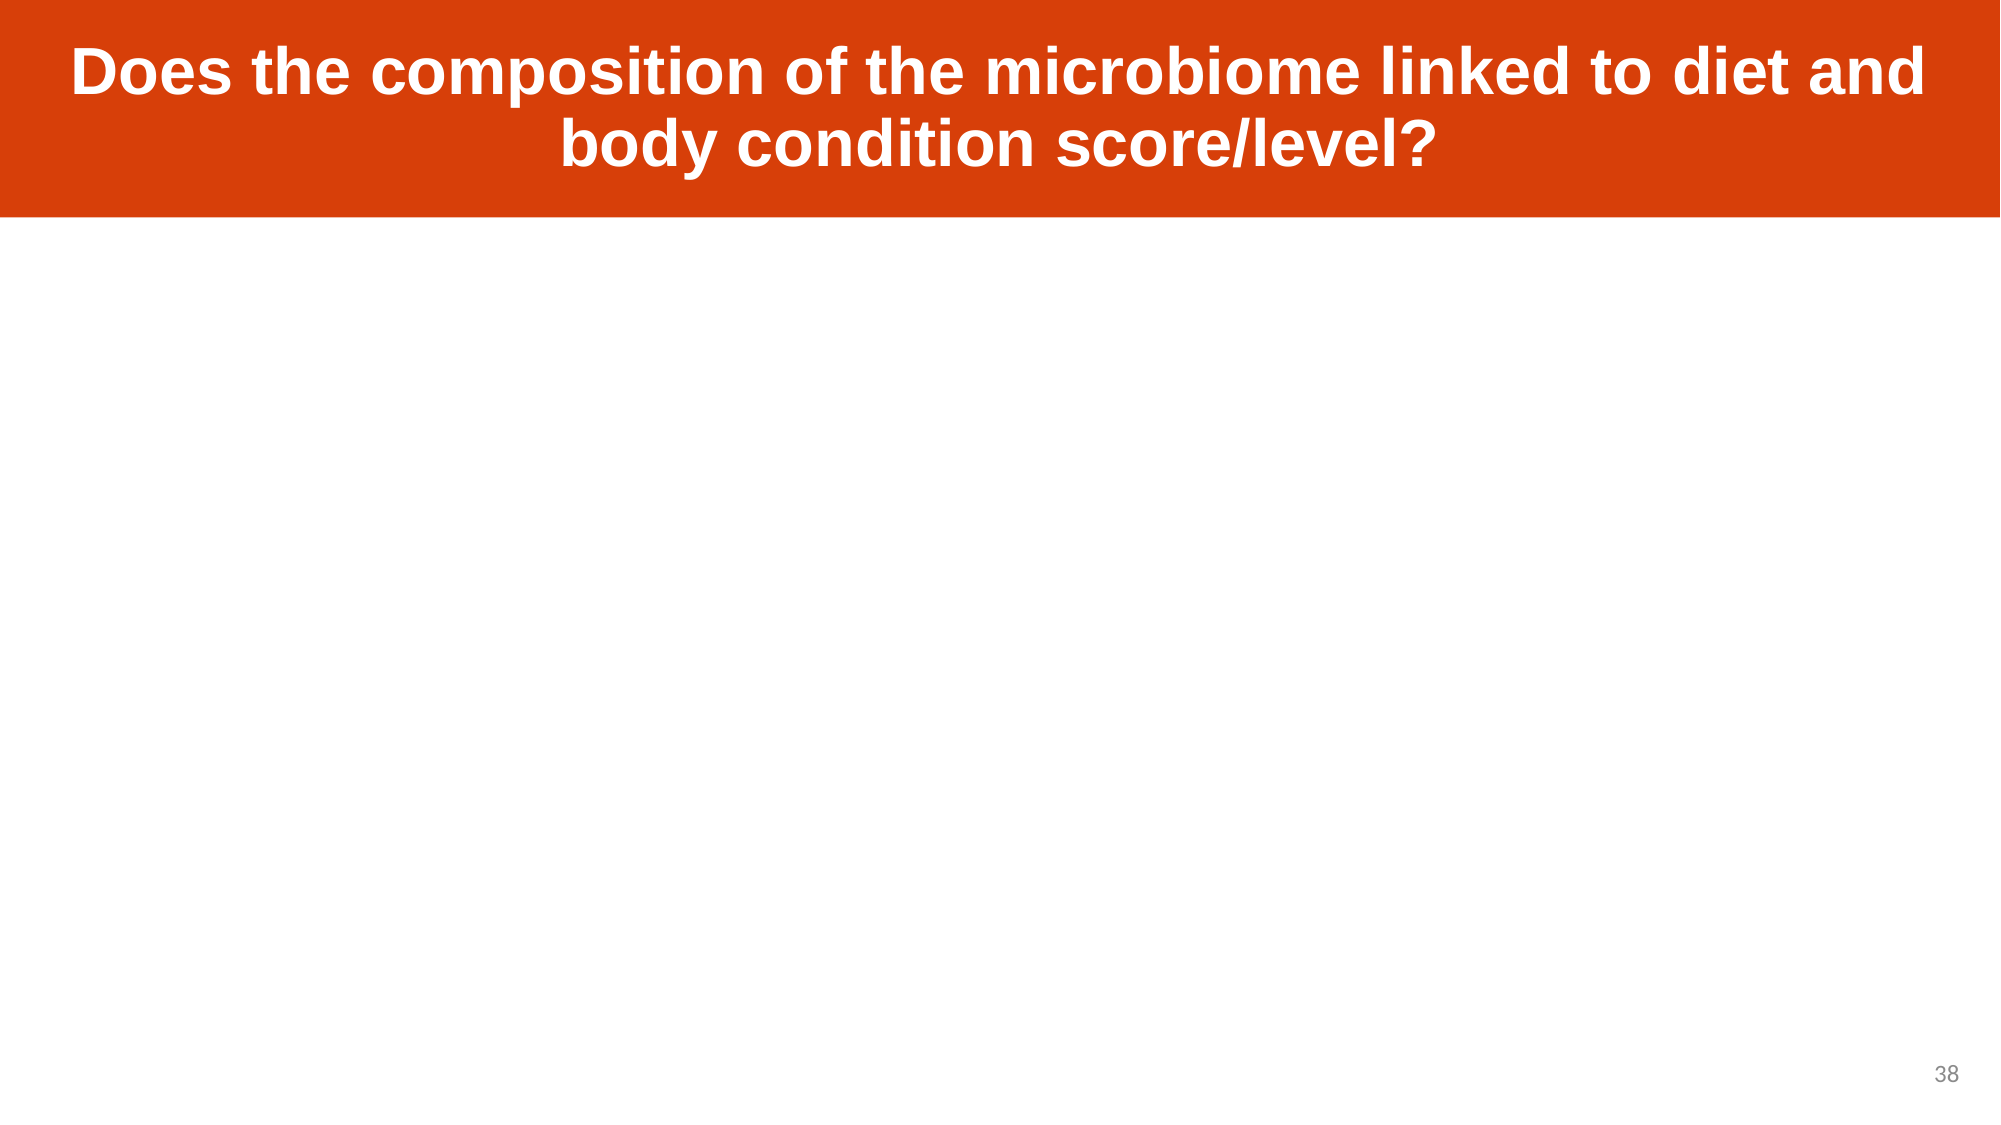

# Does the composition of the microbiome linked to diet and body condition score/level?
38